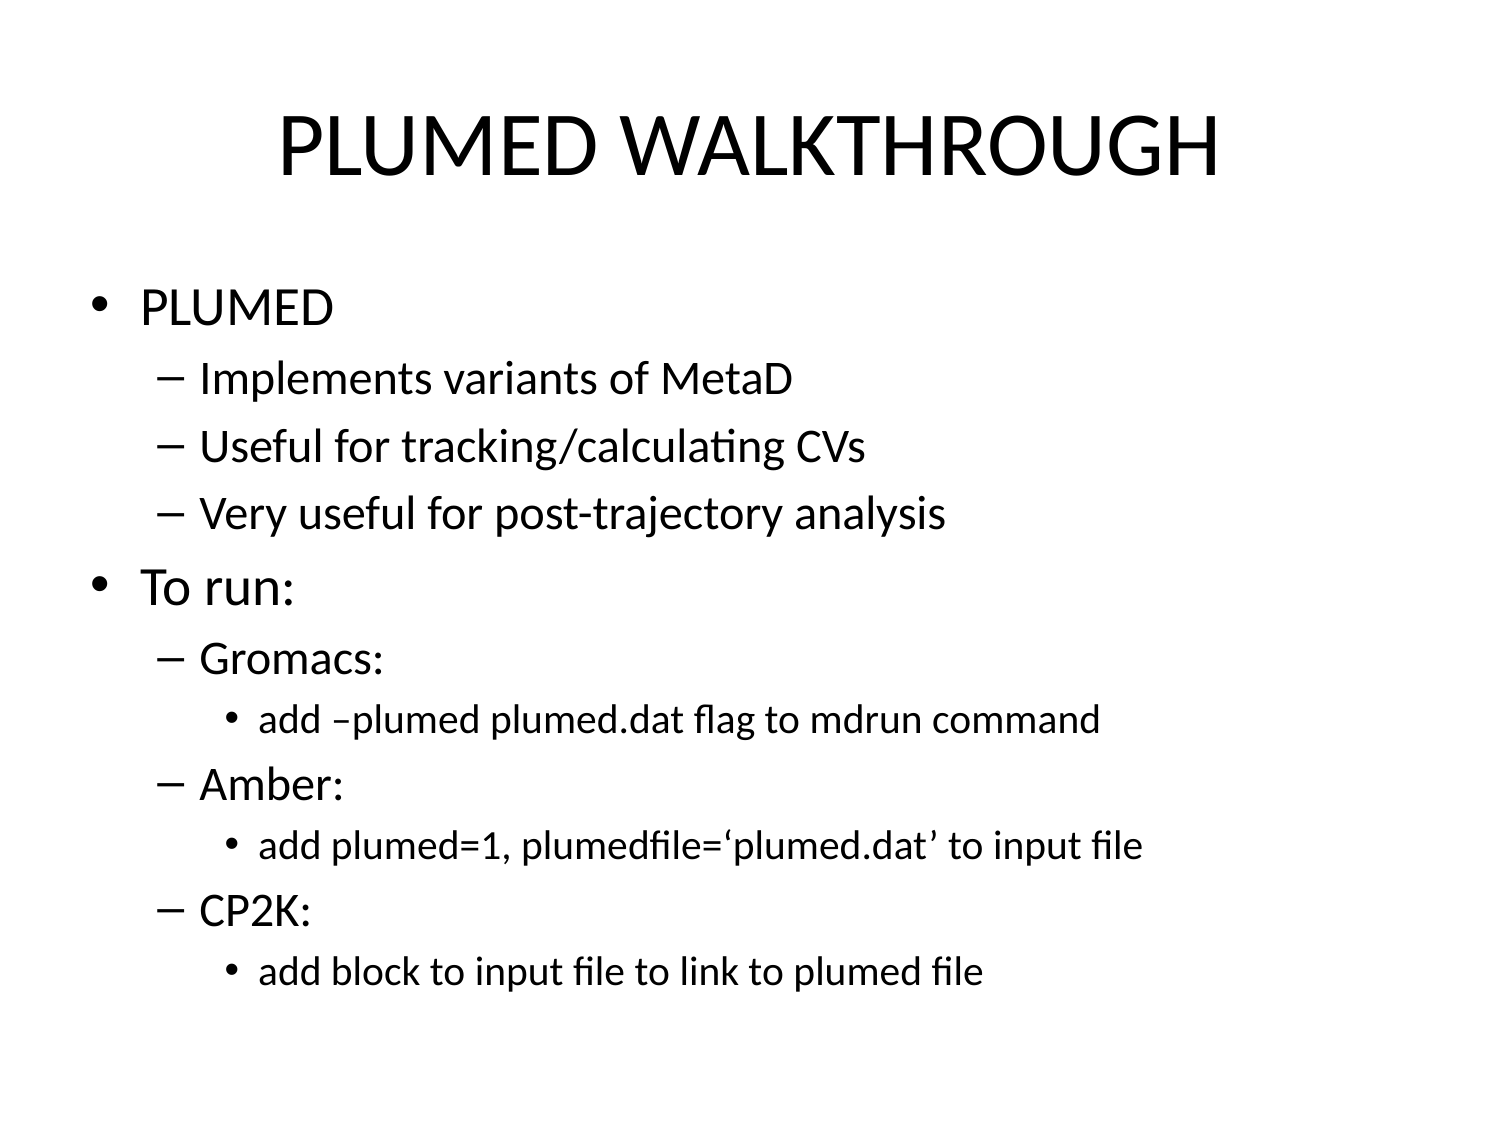

# PLUMED WALKTHROUGH
PLUMED
Implements variants of MetaD
Useful for tracking/calculating CVs
Very useful for post-trajectory analysis
To run:
Gromacs:
add –plumed plumed.dat flag to mdrun command
Amber:
add plumed=1, plumedfile=‘plumed.dat’ to input file
CP2K:
add block to input file to link to plumed file